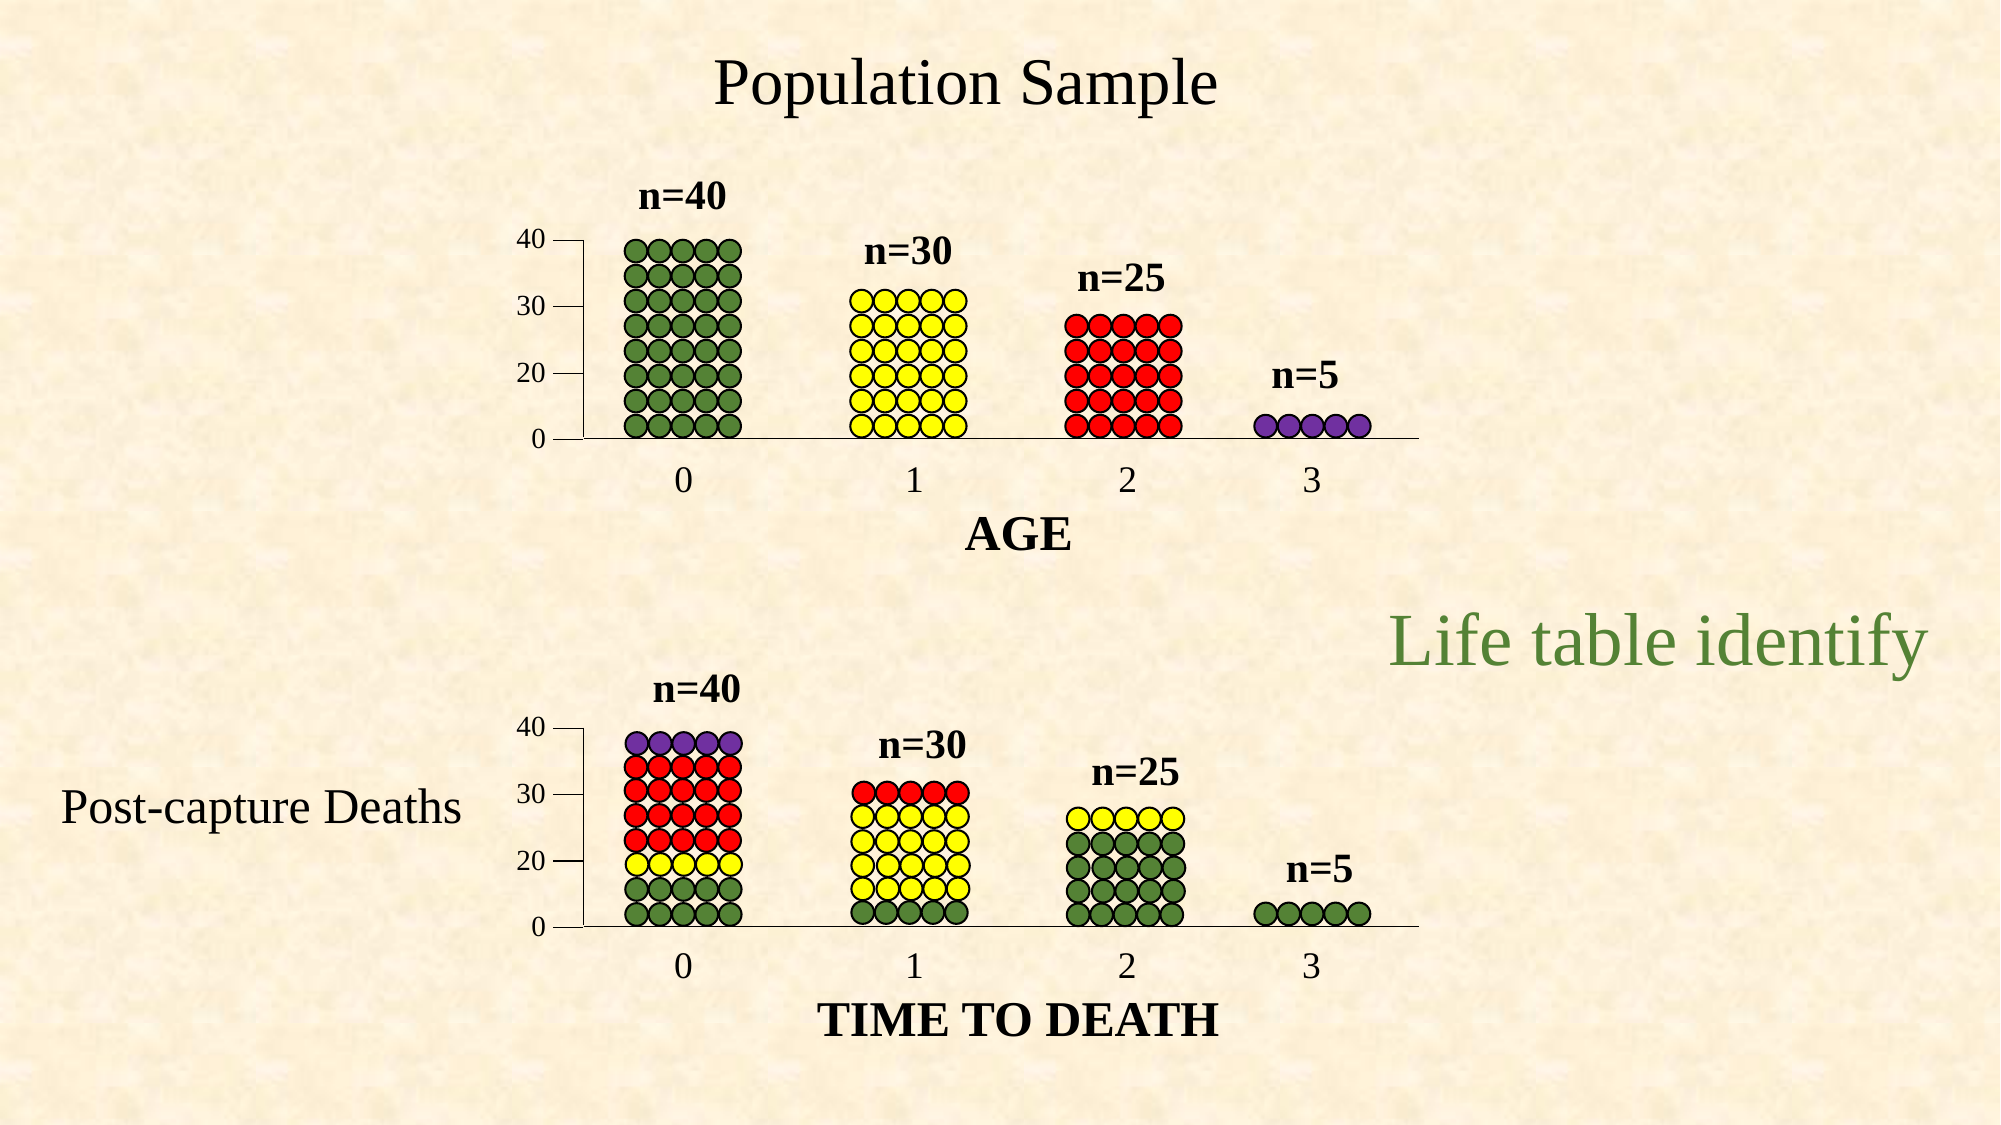

Population Sample
n=40
40
30
20
0

n=30
n=25
n=5
0
1
2
3
AGE
Life table identify
n=40
40
30
20
0

n=30
n=25
Post-capture Deaths
n=5
0
1
2
3
TIME TO DEATH